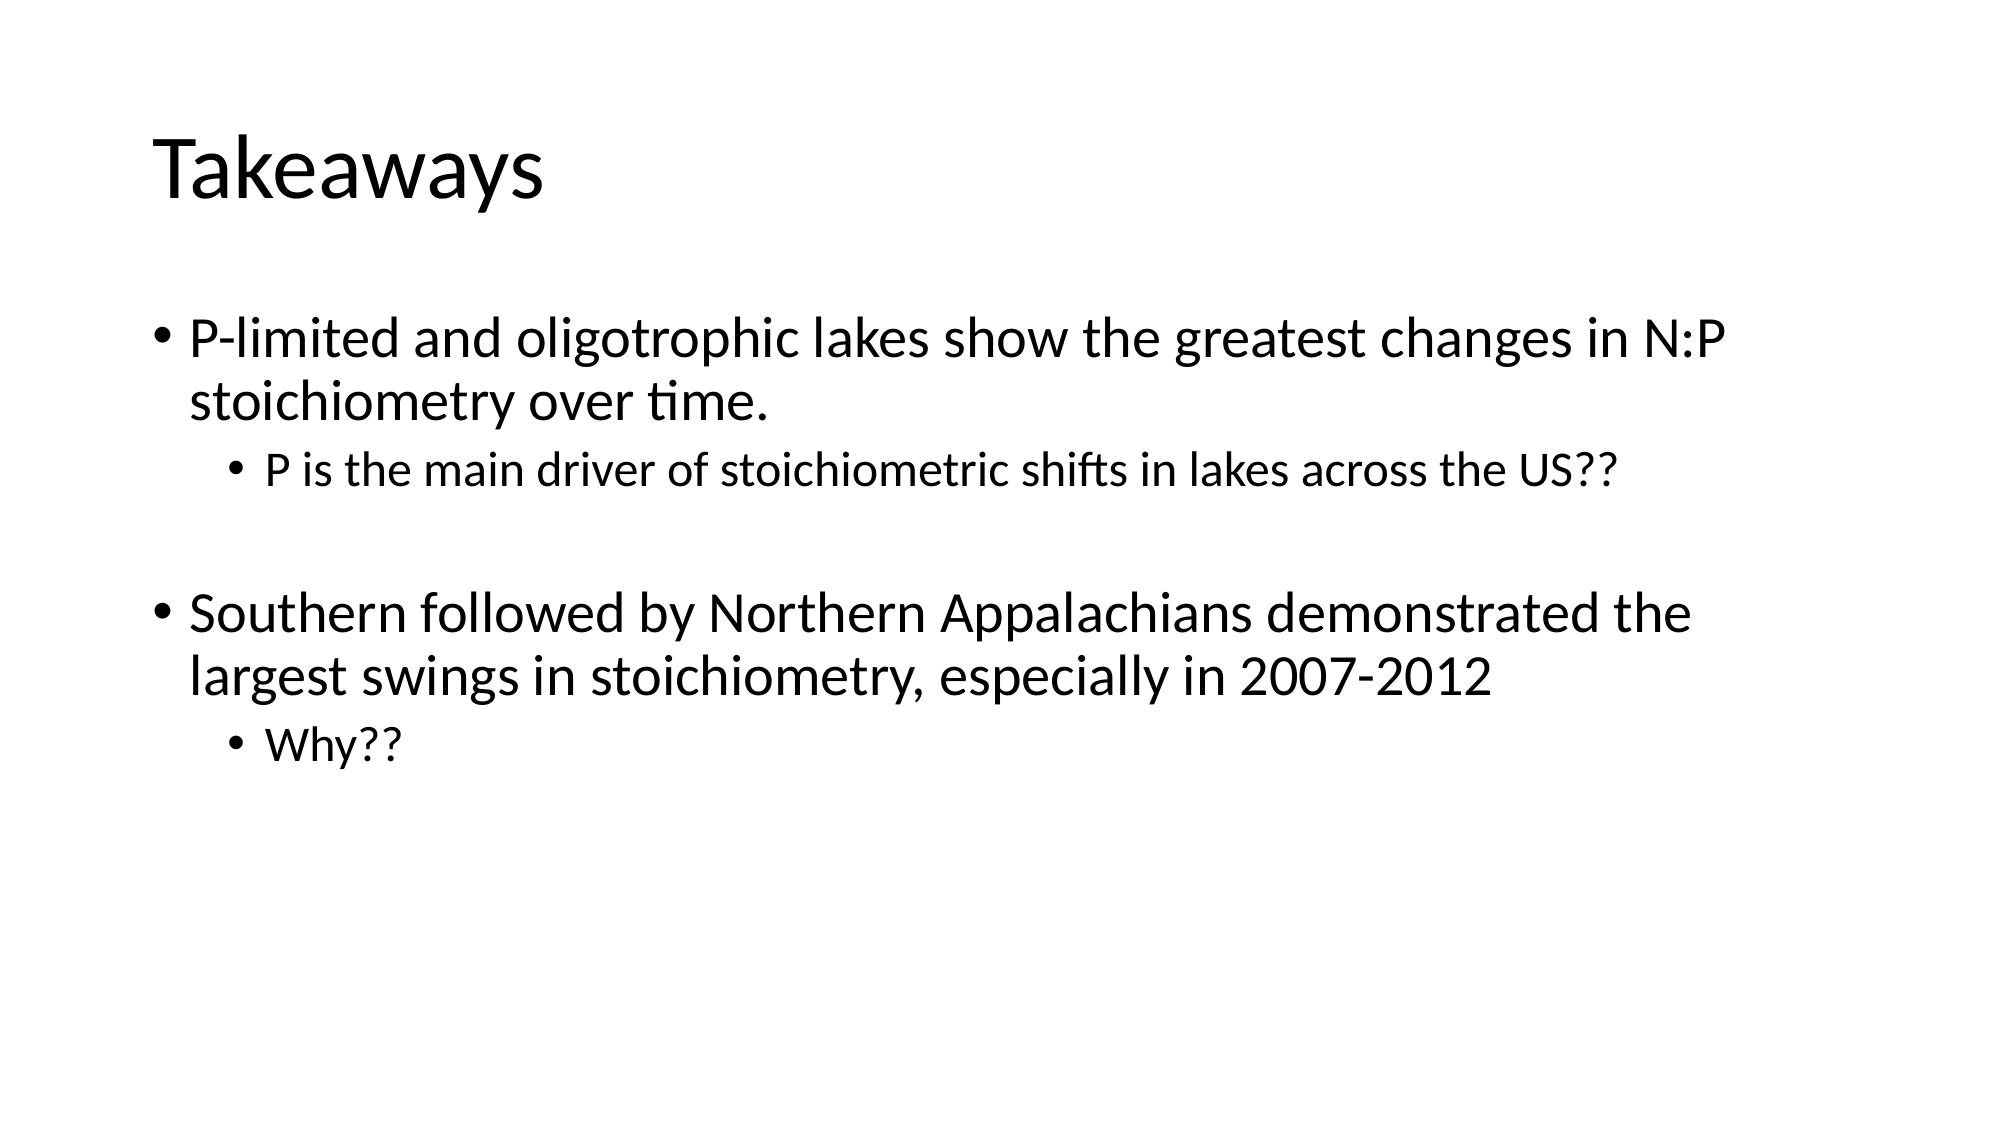

# Takeaways
P-limited and oligotrophic lakes show the greatest changes in N:P stoichiometry over time.
P is the main driver of stoichiometric shifts in lakes across the US??

Southern followed by Northern Appalachians demonstrated the largest swings in stoichiometry, especially in 2007-2012
Why??